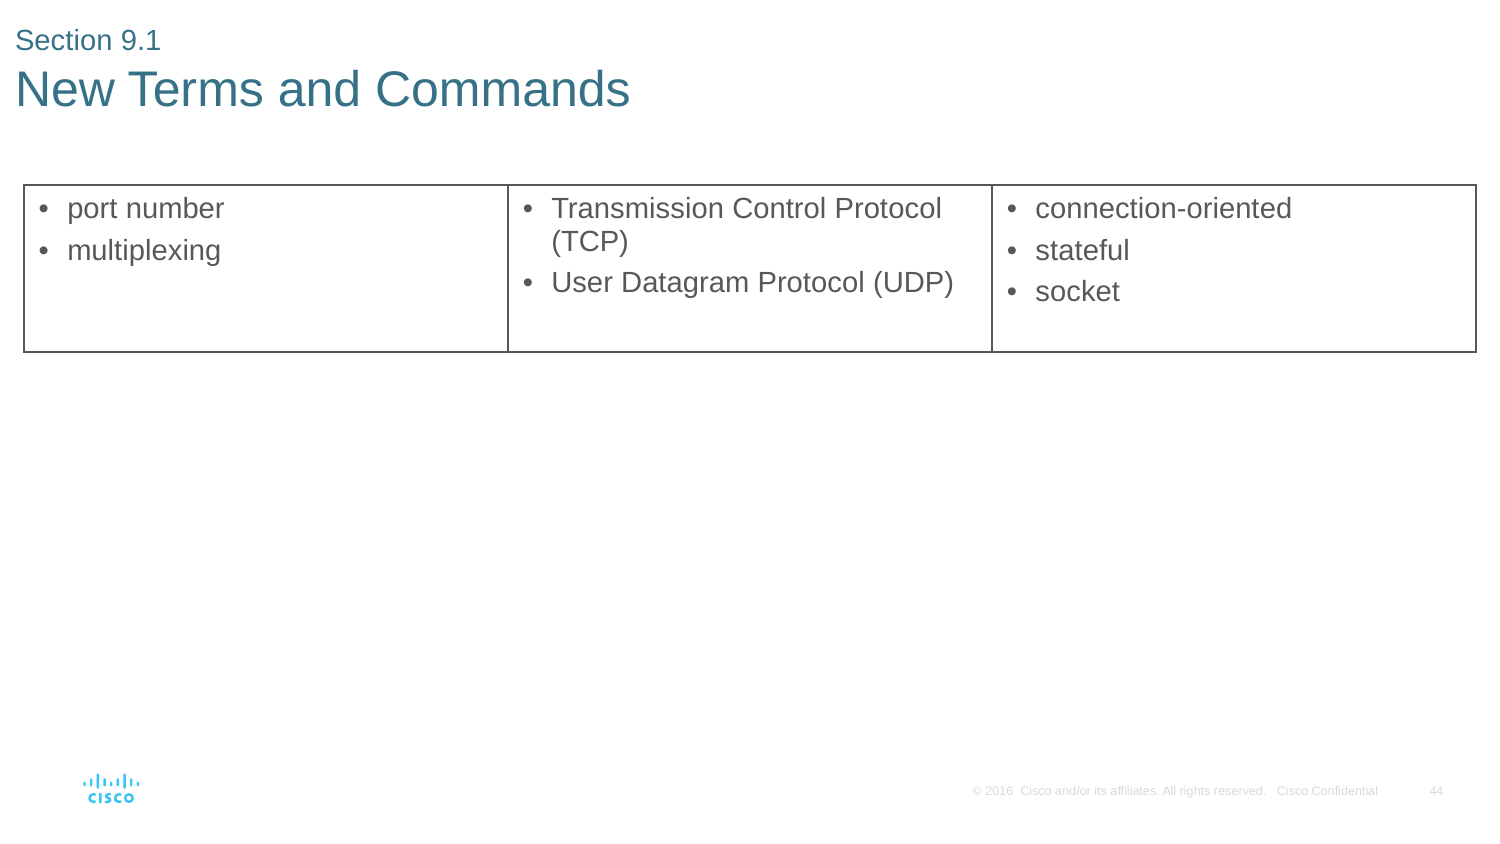

# Section 9.1 New Terms and Commands
| port number multiplexing | Transmission Control Protocol (TCP) User Datagram Protocol (UDP) | connection-oriented stateful socket |
| --- | --- | --- |